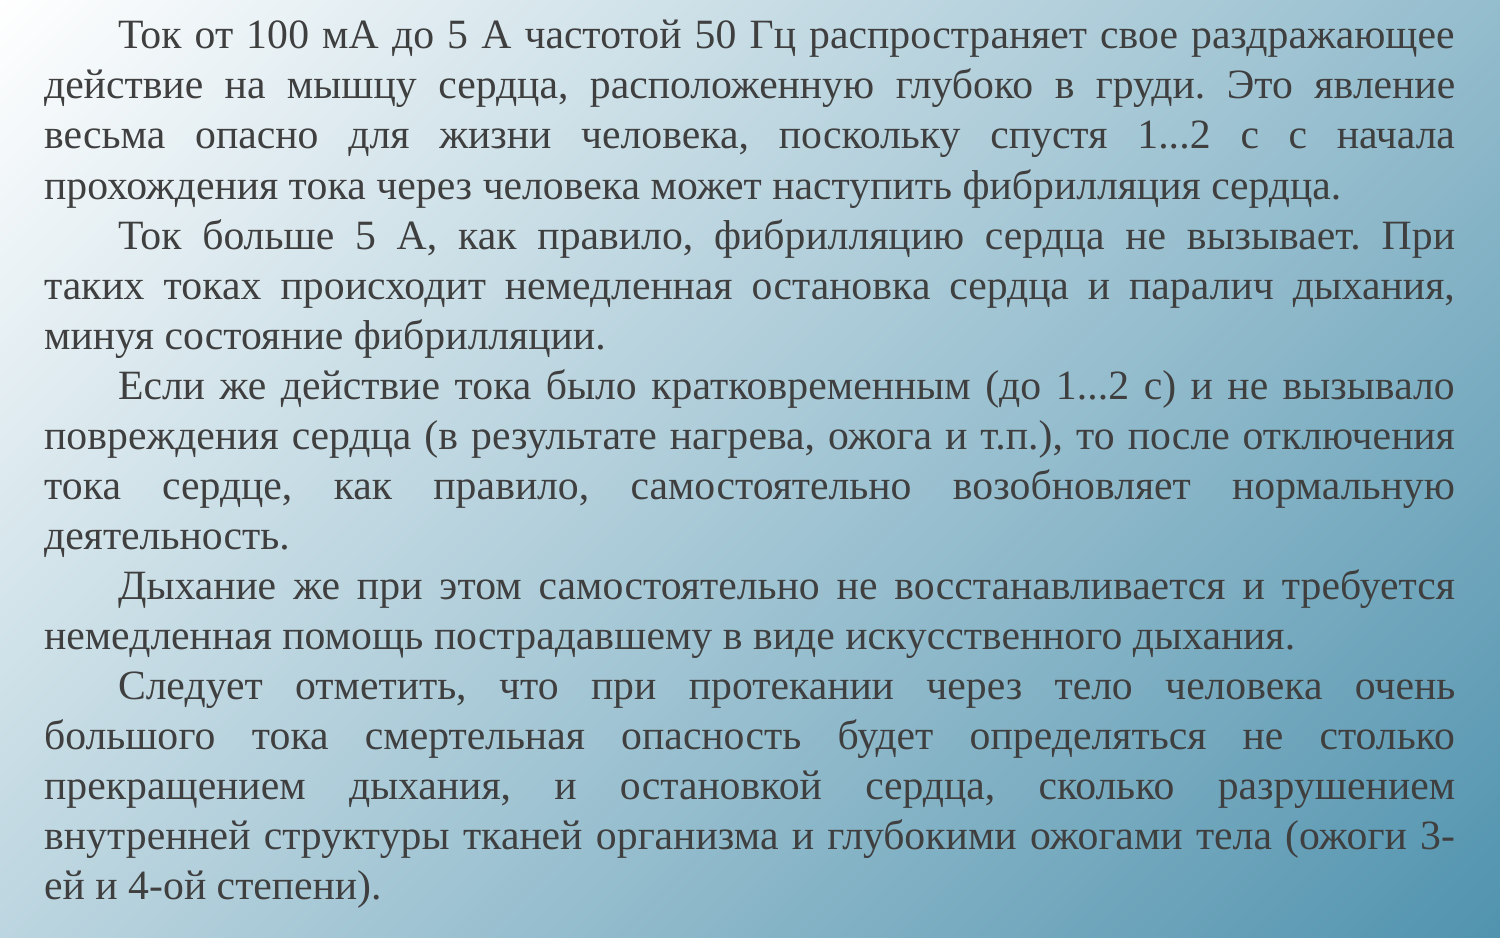

Ток от 100 мА до 5 А частотой 50 Гц распространяет свое раздражающее действие на мышцу сердца, расположенную глубоко в груди. Это явление весьма опасно для жизни человека, поскольку спустя 1...2 с с начала прохождения тока через человека может наступить фибрилляция сердца.
Ток больше 5 А, как правило, фибрилляцию сердца не вызывает. При таких токах происходит немедленная остановка сердца и паралич дыхания, минуя состояние фибрилляции.
Если же действие тока было кратковременным (до 1...2 с) и не вызывало повреждения сердца (в результате нагрева, ожога и т.п.), то после отключения тока сердце, как правило, самостоятельно возобновляет нормальную деятельность.
Дыхание же при этом самостоятельно не восстанавливается и требуется немедленная помощь пострадавшему в виде искусственного дыхания.
Следует отметить, что при протекании через тело человека очень большого тока смертельная опасность будет определяться не столько прекращением дыхания, и остановкой сердца, сколько разрушением внутренней структуры тканей организма и глубокими ожогами тела (ожоги 3-ей и 4-ой степени).